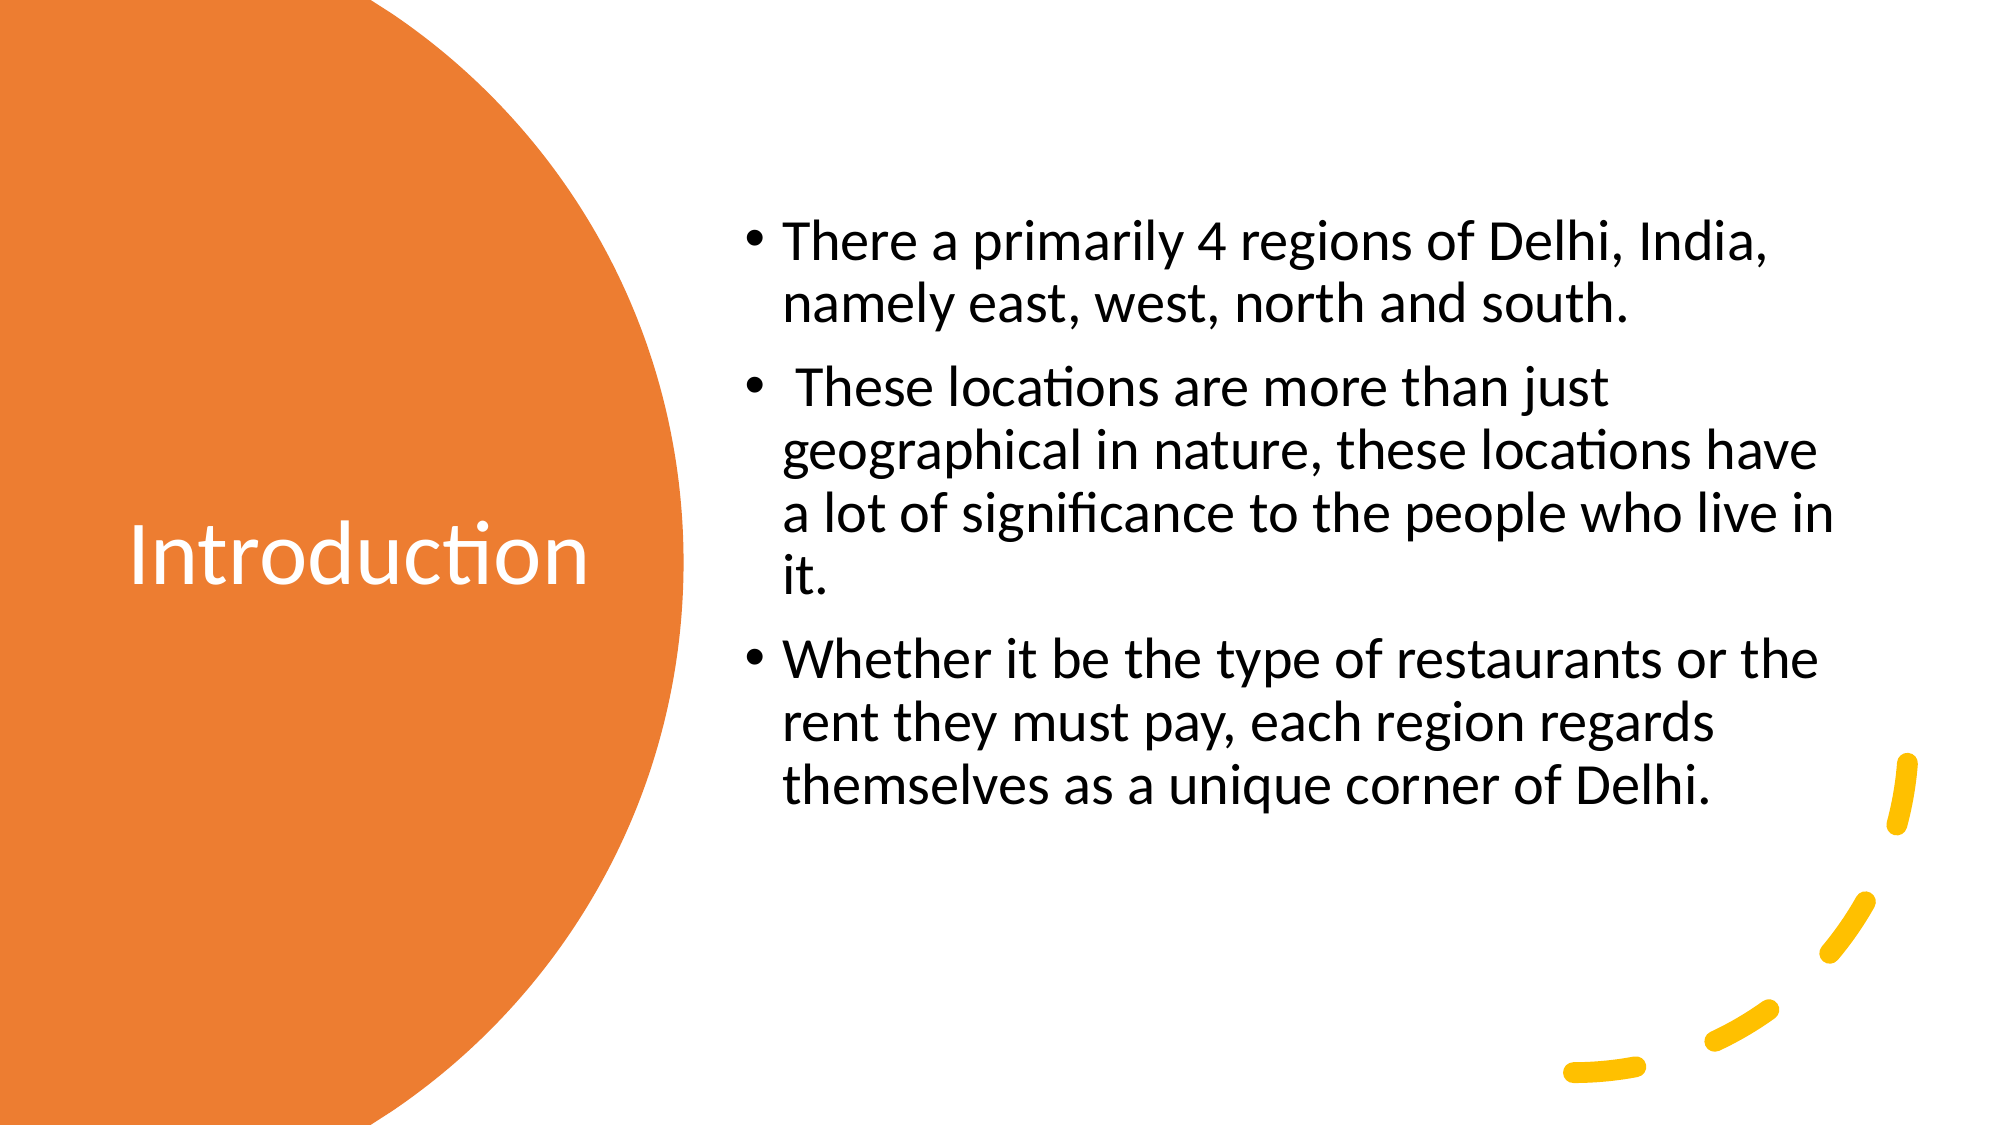

There a primarily 4 regions of Delhi, India, namely east, west, north and south.
 These locations are more than just geographical in nature, these locations have a lot of significance to the people who live in it.
Whether it be the type of restaurants or the rent they must pay, each region regards themselves as a unique corner of Delhi.

# Introduction